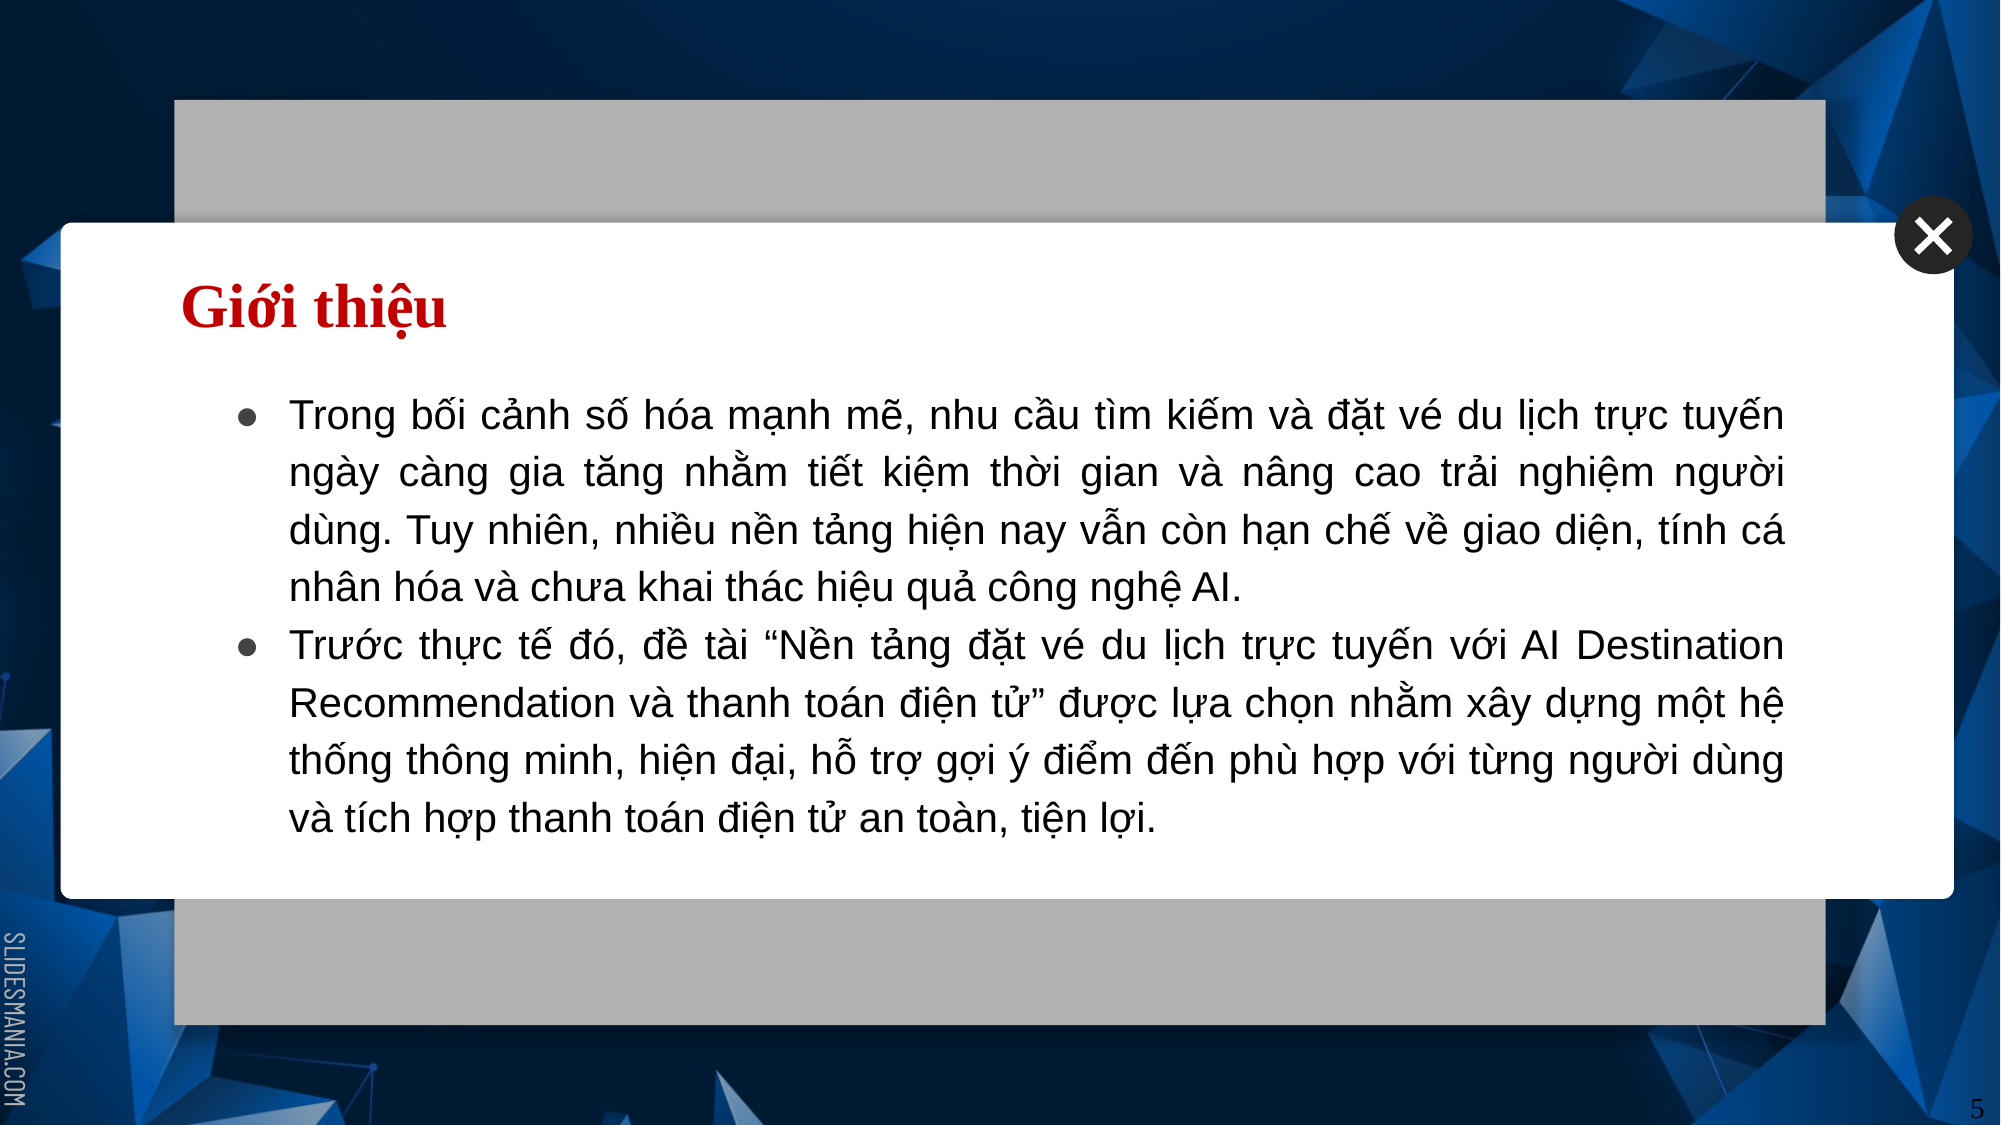

# Giới thiệu
Trong bối cảnh số hóa mạnh mẽ, nhu cầu tìm kiếm và đặt vé du lịch trực tuyến ngày càng gia tăng nhằm tiết kiệm thời gian và nâng cao trải nghiệm người dùng. Tuy nhiên, nhiều nền tảng hiện nay vẫn còn hạn chế về giao diện, tính cá nhân hóa và chưa khai thác hiệu quả công nghệ AI.
Trước thực tế đó, đề tài “Nền tảng đặt vé du lịch trực tuyến với AI Destination Recommendation và thanh toán điện tử” được lựa chọn nhằm xây dựng một hệ thống thông minh, hiện đại, hỗ trợ gợi ý điểm đến phù hợp với từng người dùng và tích hợp thanh toán điện tử an toàn, tiện lợi.
5